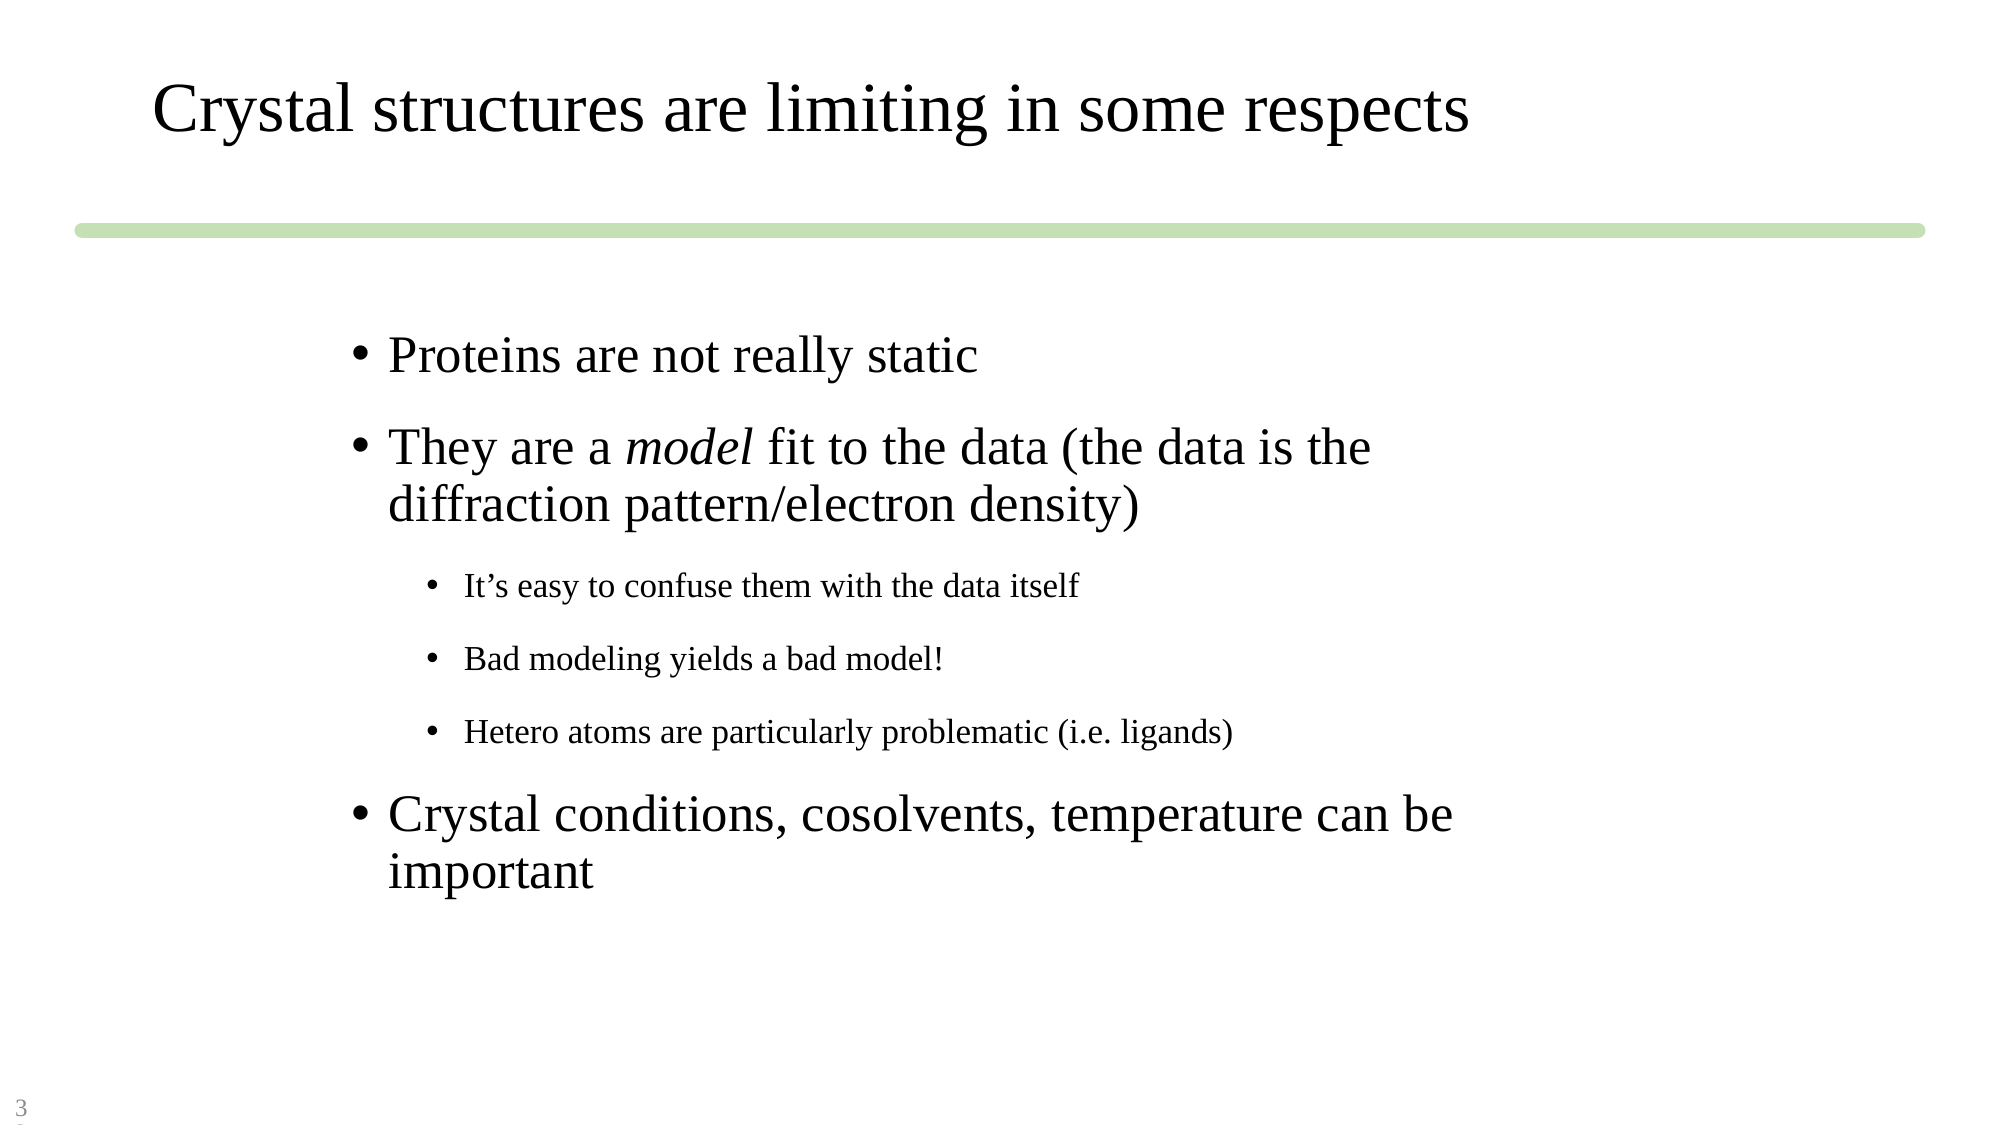

# Crystal structures are limiting in some respects
Proteins are not really static
They are a model fit to the data (the data is the diffraction pattern/electron density)
It’s easy to confuse them with the data itself
Bad modeling yields a bad model!
Hetero atoms are particularly problematic (i.e. ligands)
Crystal conditions, cosolvents, temperature can be important
32